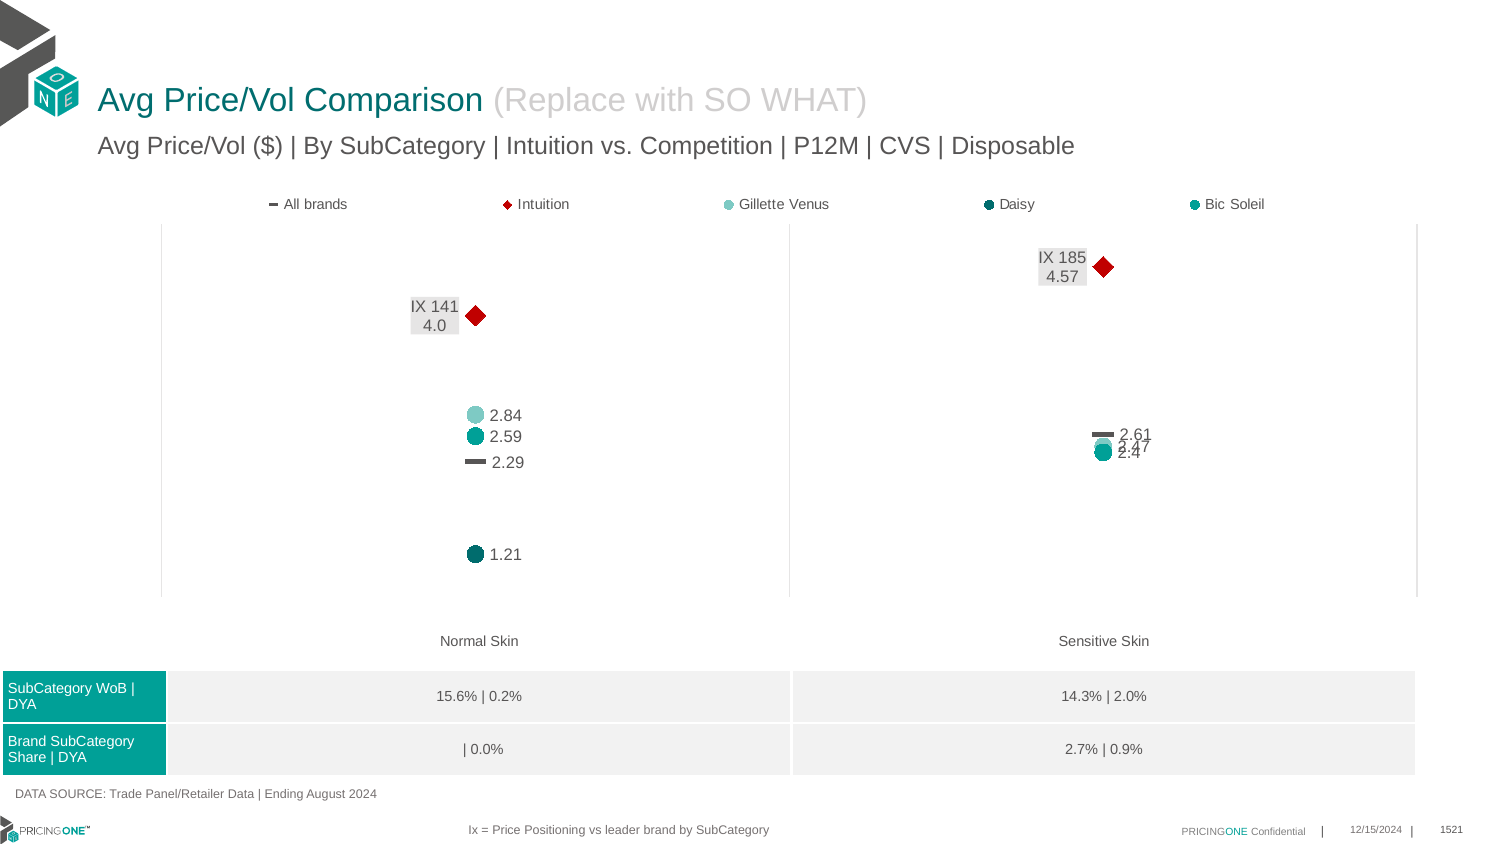

# Avg Price/Vol Comparison (Replace with SO WHAT)
Avg Price/Vol ($) | By SubCategory | Intuition vs. Competition | P12M | CVS | Disposable

### Chart

| Category | All brands | Intuition | Gillette Venus | Daisy | Bic Soleil |
|---|---|---|---|---|---|
| IX 141 | 2.29 | 4.0 | 2.84 | 1.21 | 2.59 |
| IX 185 | 2.61 | 4.57 | 2.47 | None | 2.4 |
|  | Normal Skin | Sensitive Skin |
| --- | --- | --- |
| SubCategory WoB | DYA | 15.6% | 0.2% | 14.3% | 2.0% |
| Brand SubCategory Share | DYA | | 0.0% | 2.7% | 0.9% |
DATA SOURCE: Trade Panel/Retailer Data | Ending August 2024
Ix = Price Positioning vs leader brand by SubCategory
12/15/2024
1521